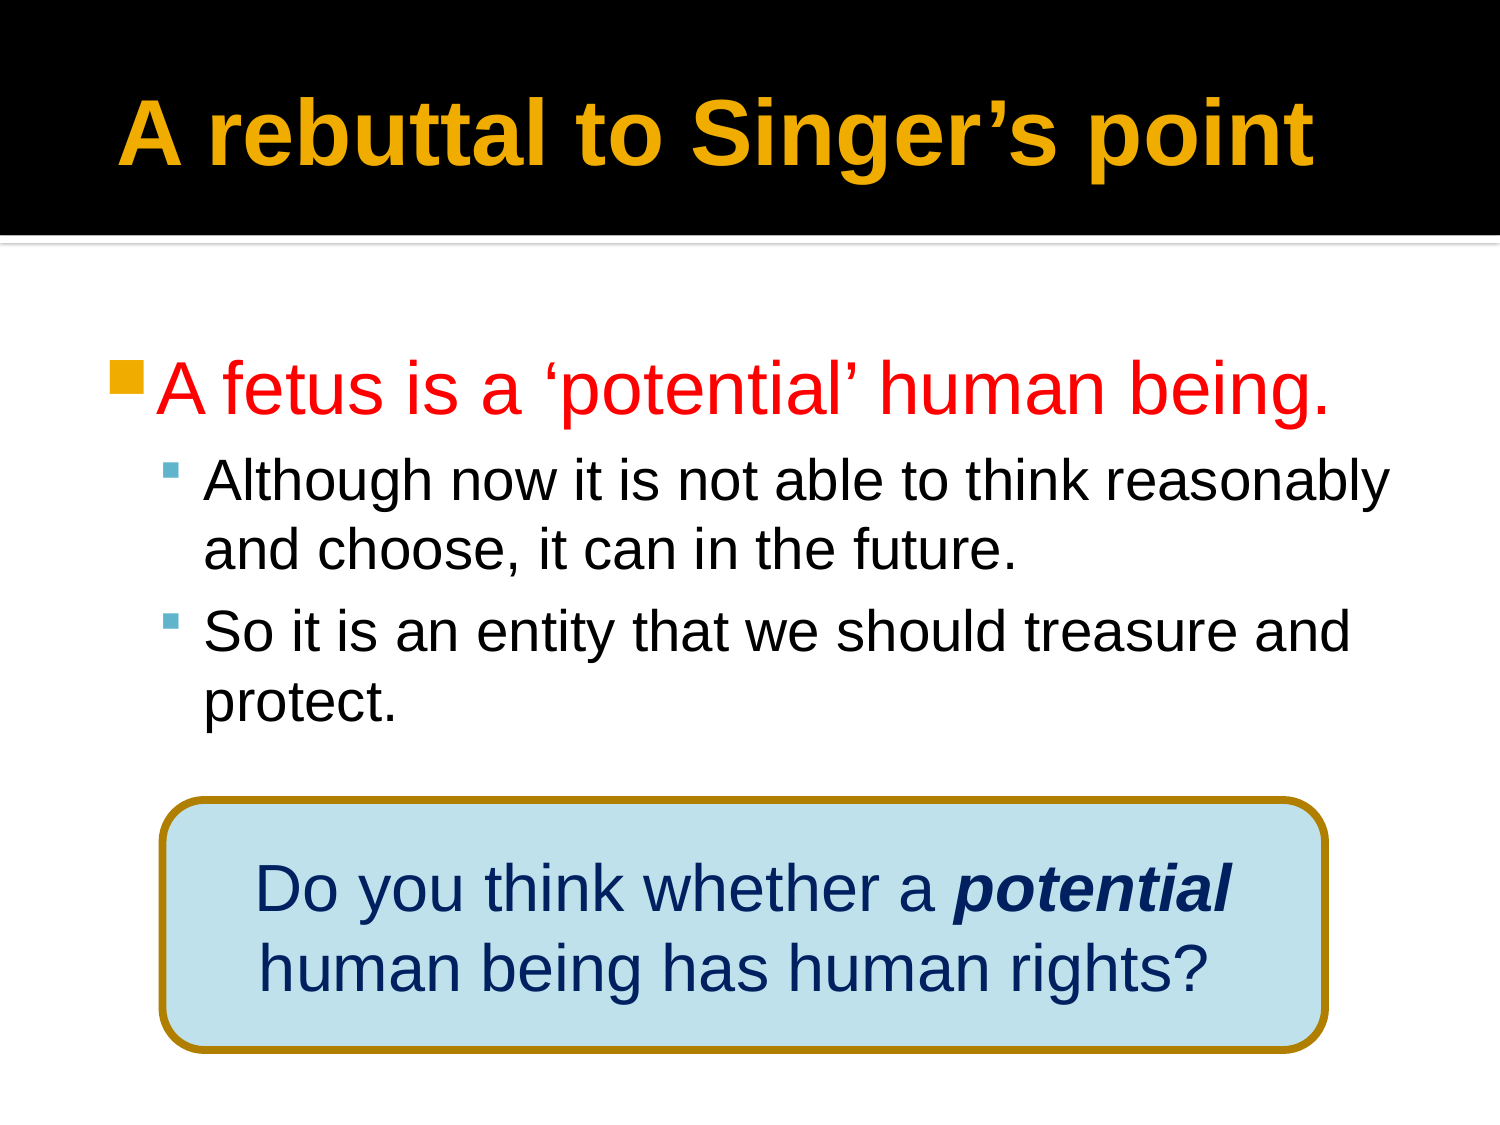

# A rebuttal to Singer’s point
A fetus is a ‘potential’ human being.
Although now it is not able to think reasonably and choose, it can in the future.
So it is an entity that we should treasure and protect.

Do you think whether a potential human being has human rights?